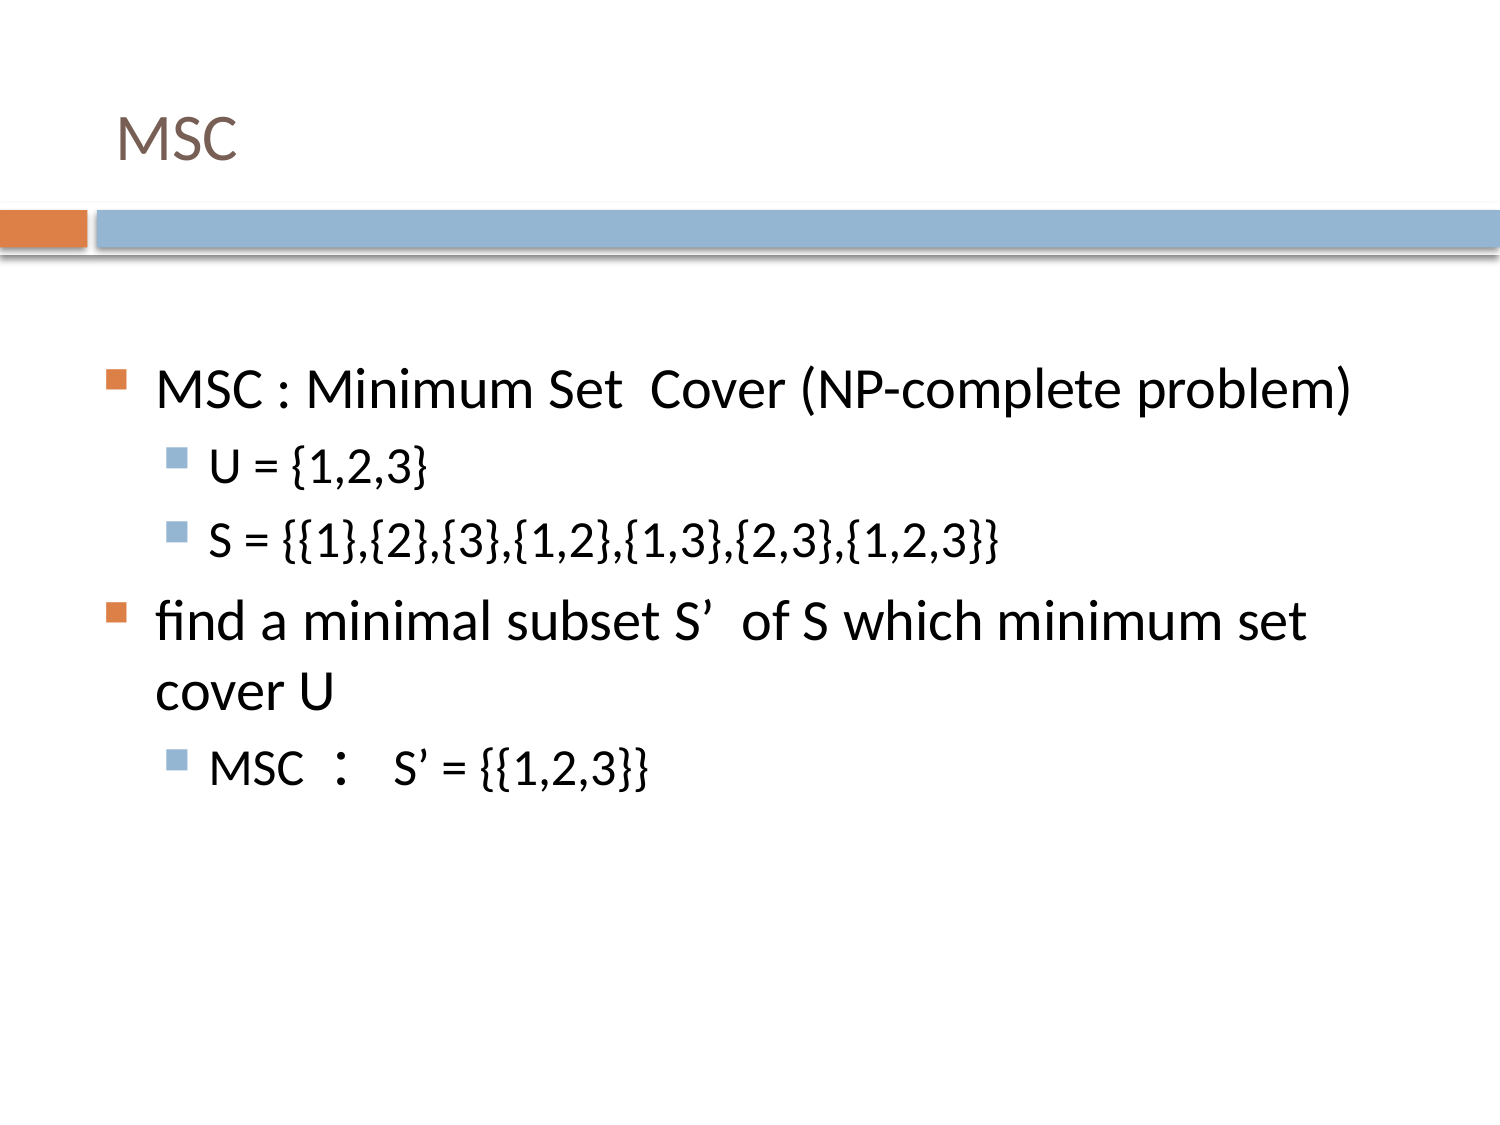

# MSC

MSC : Minimum Set  Cover (NP-complete problem)
U = {1,2,3}
S = {{1},{2},{3},{1,2},{1,3},{2,3},{1,2,3}}
find a minimal subset S’  of S which minimum set cover U
MSC ：S’ = {{1,2,3}}